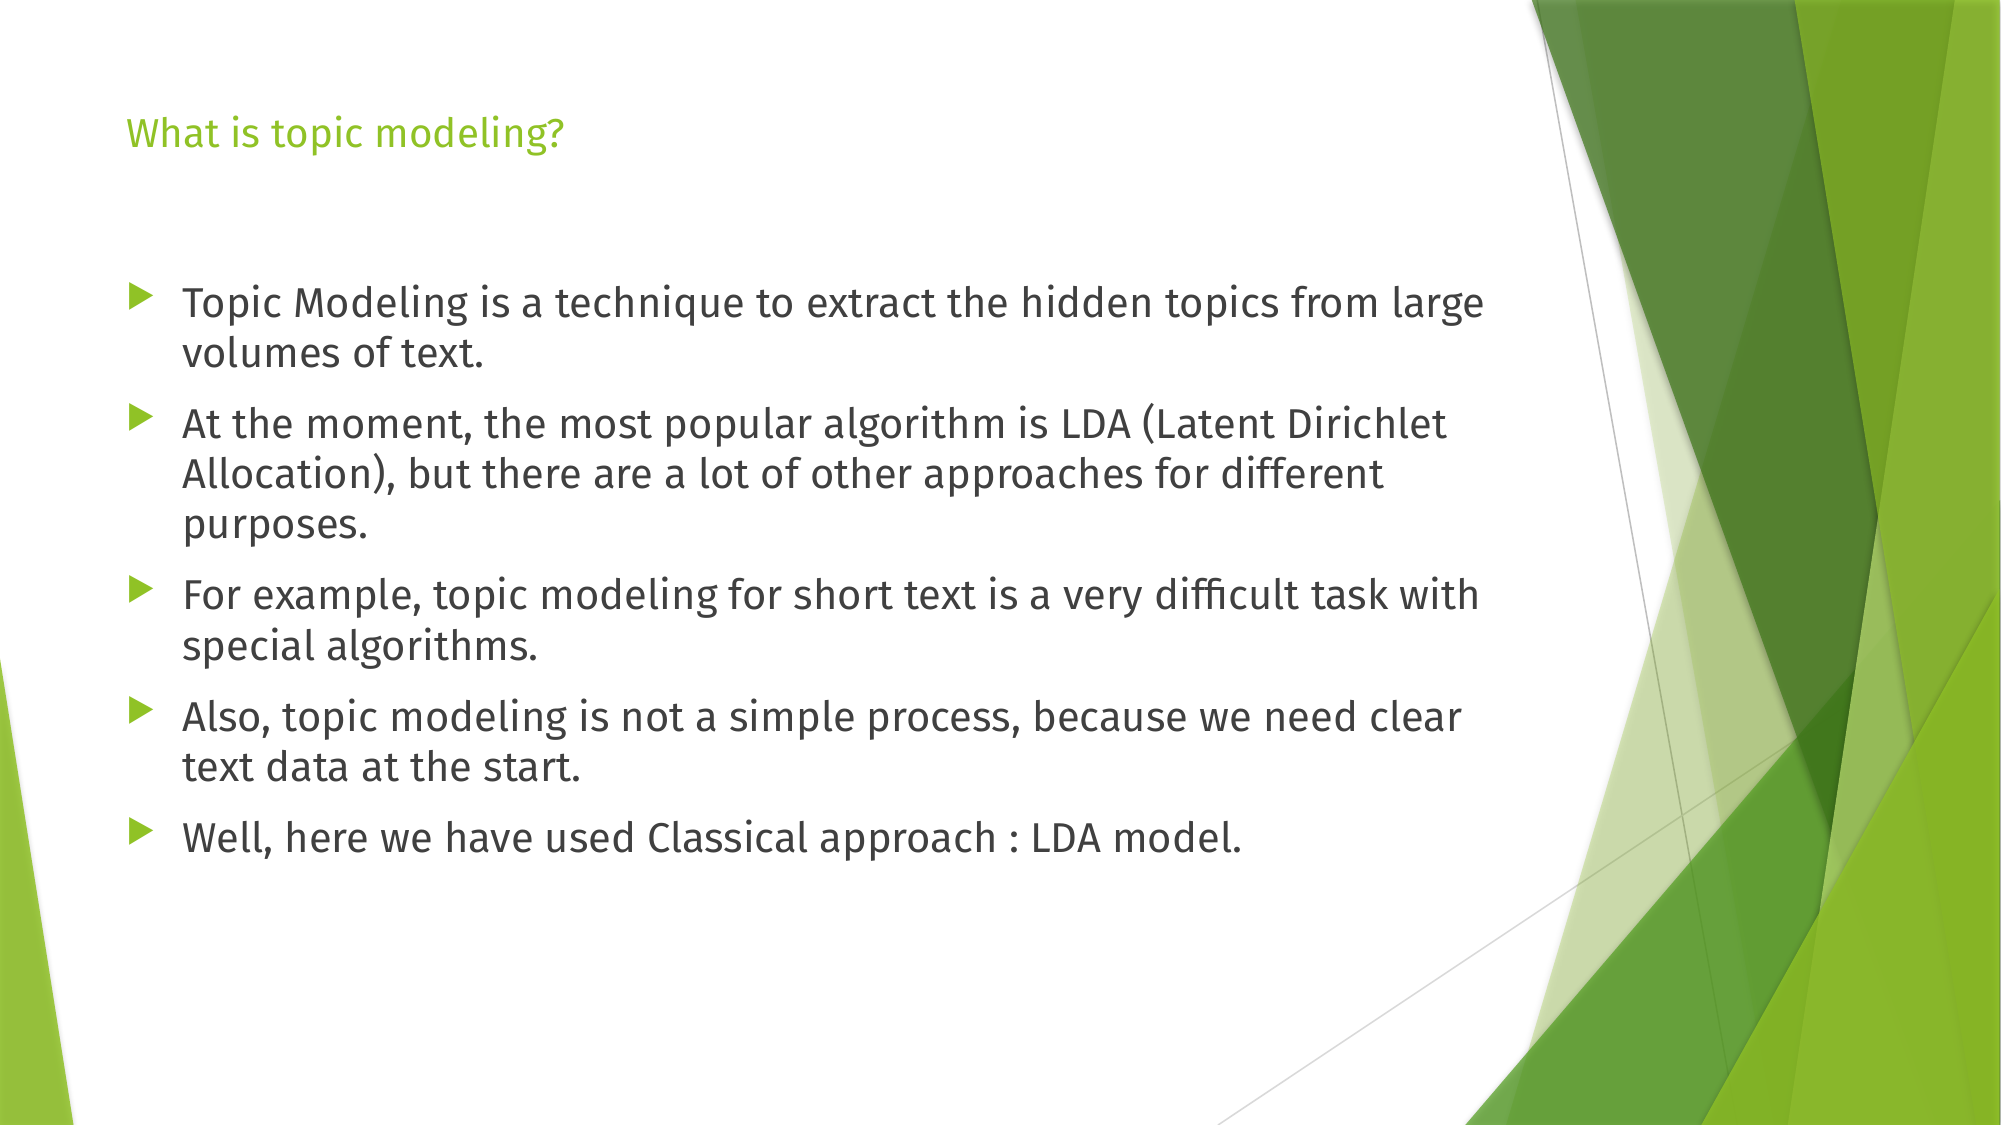

# What is topic modeling?
Topic Modeling is a technique to extract the hidden topics from large volumes of text.
At the moment, the most popular algorithm is LDA (Latent Dirichlet Allocation), but there are a lot of other approaches for different purposes.
For example, topic modeling for short text is a very difficult task with special algorithms.
Also, topic modeling is not a simple process, because we need clear text data at the start.
Well, here we have used Classical approach : LDA model.